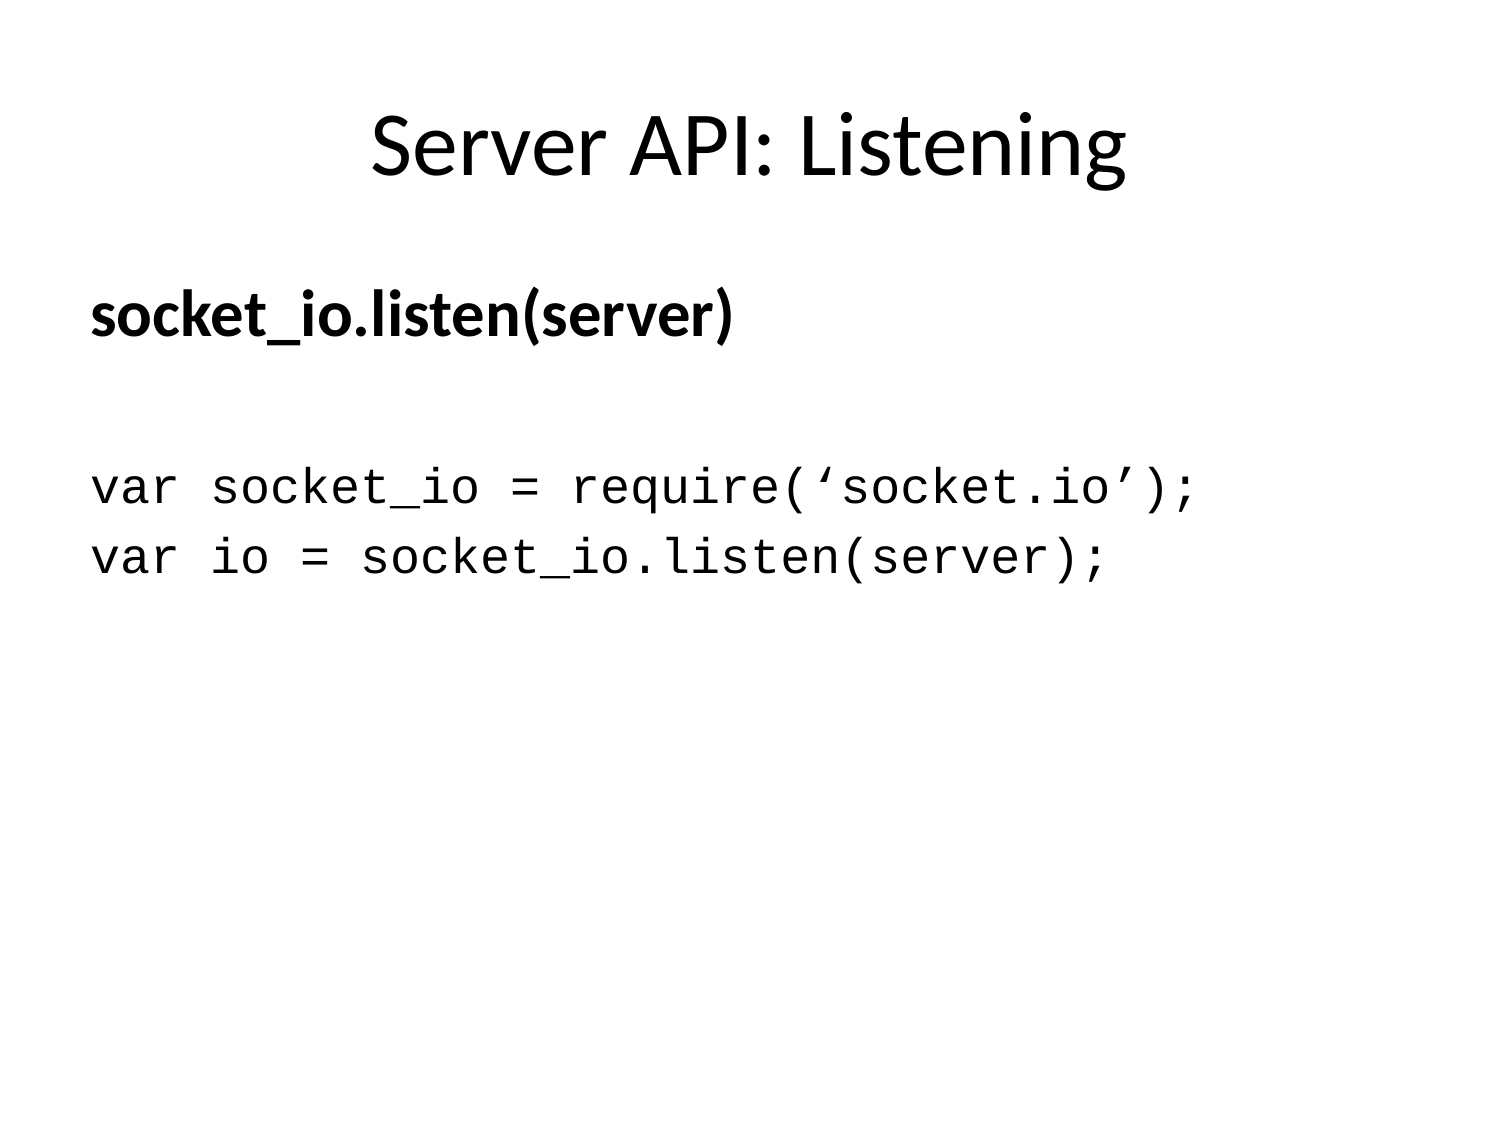

# Server API: Listening
socket_io.listen(server)

var socket_io = require(‘socket.io’);
var io = socket_io.listen(server);